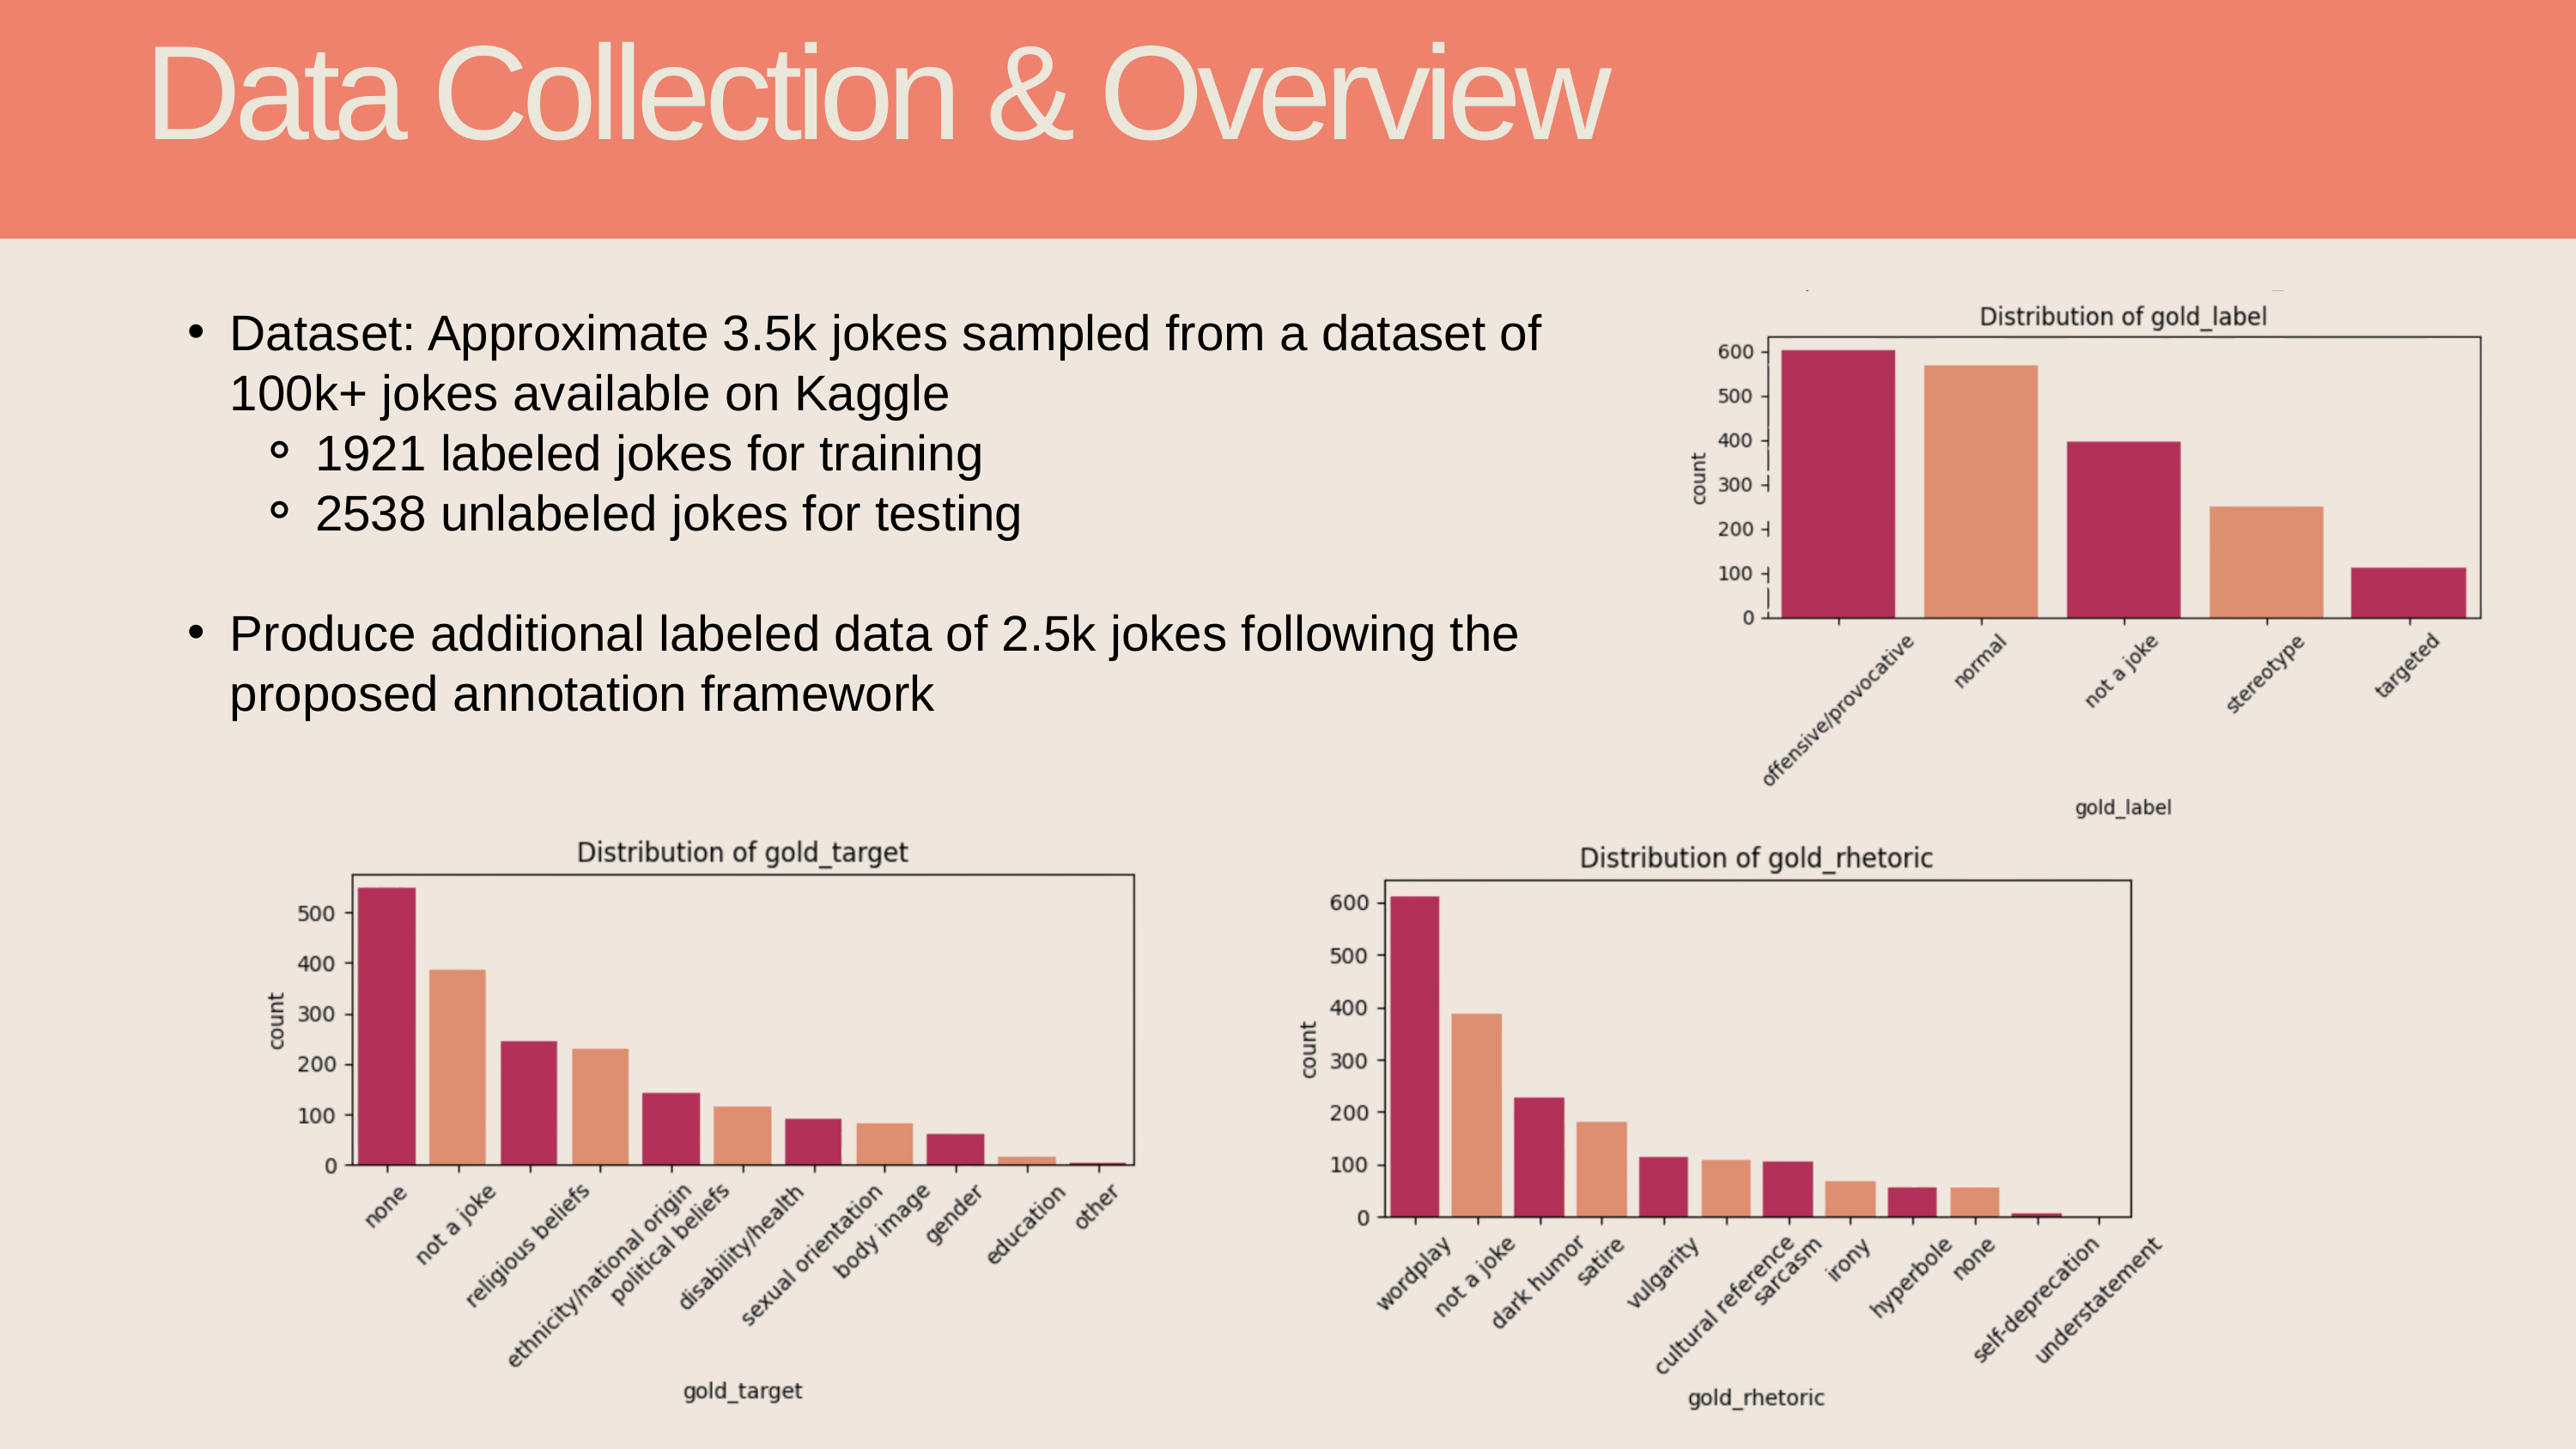

Data Collection & Overview

Dataset: Approximate 3.5k jokes sampled from a dataset of 100k+ jokes available on Kaggle
1921 labeled jokes for training
2538 unlabeled jokes for testing

Produce additional labeled data of 2.5k jokes following the proposed annotation framework